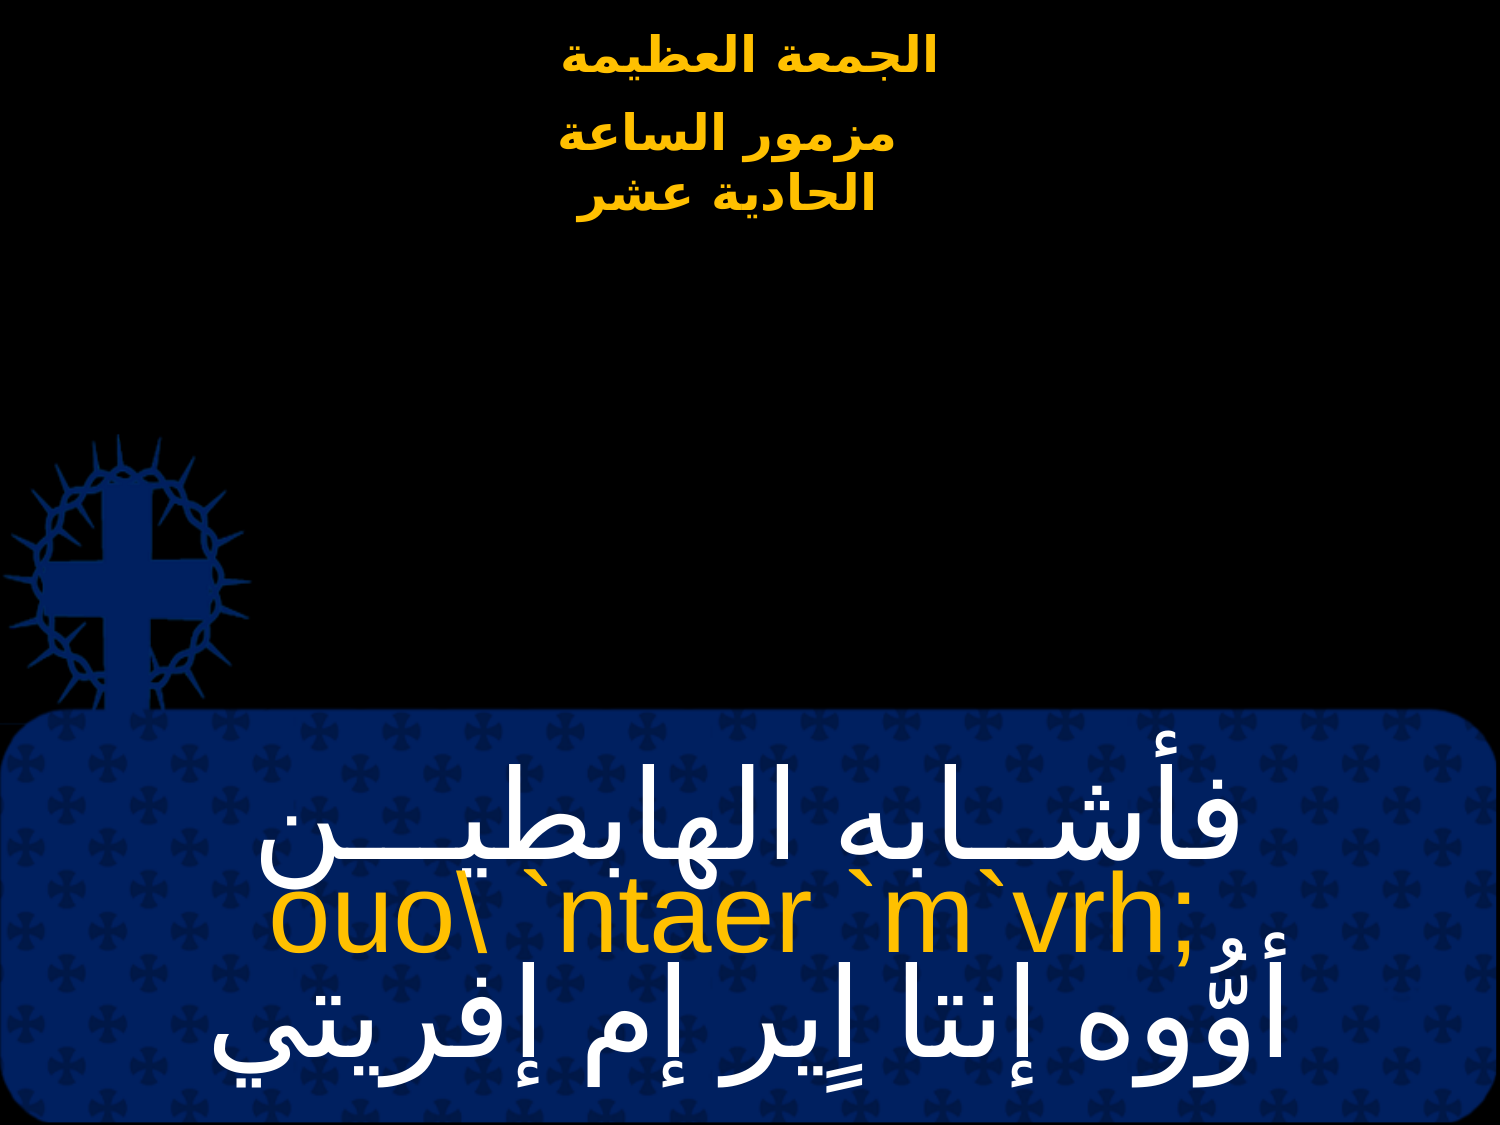

# فأشــابه الهابطيـــن
ouo\ `ntaer `m`vrh;
أوُّوه إنتا اٍير إم إفريتي